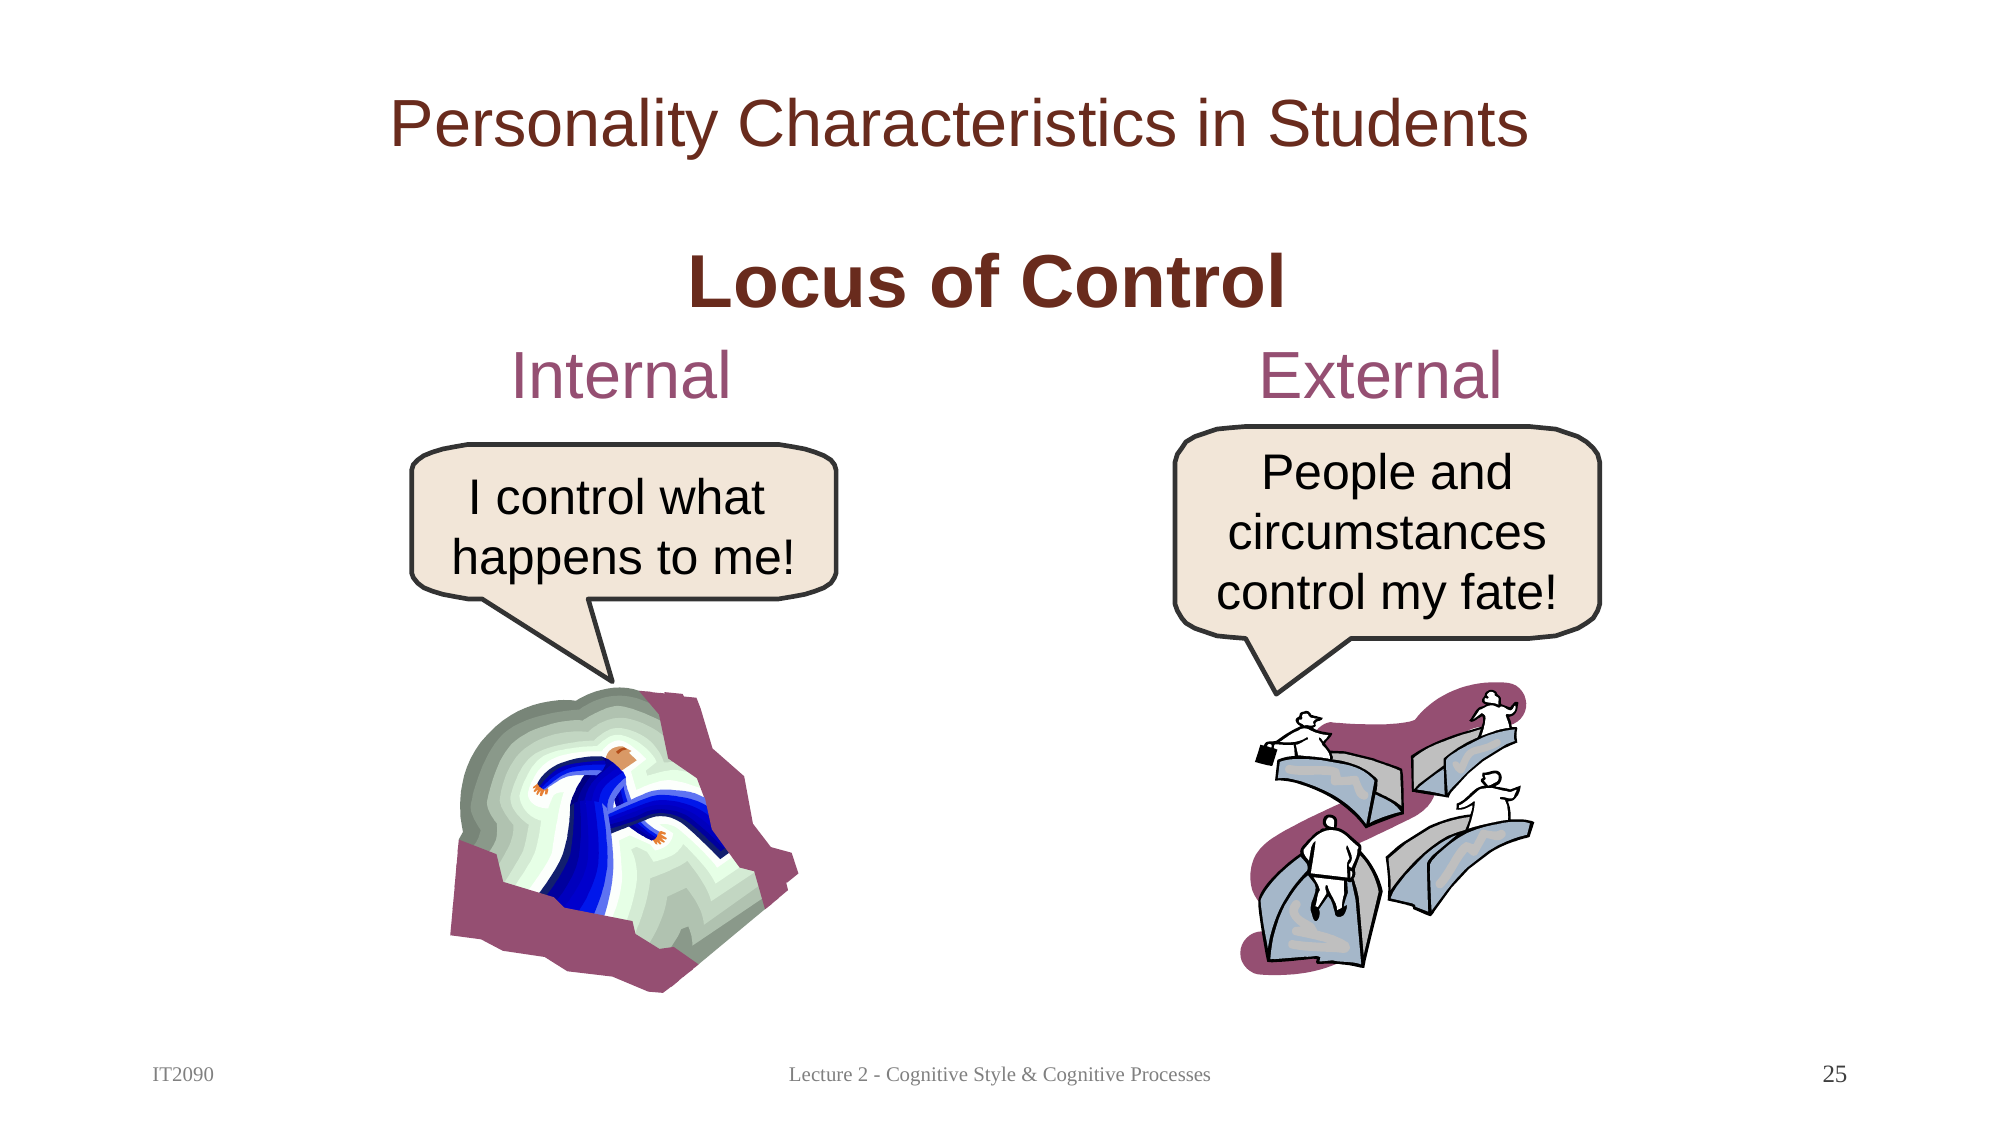

# Personality Characteristics in Students
Locus of Control
Internal
External

People and circumstances control my fate!

I control what
happens to me!

IT2090
Lecture 2 - Cognitive Style & Cognitive Processes
25